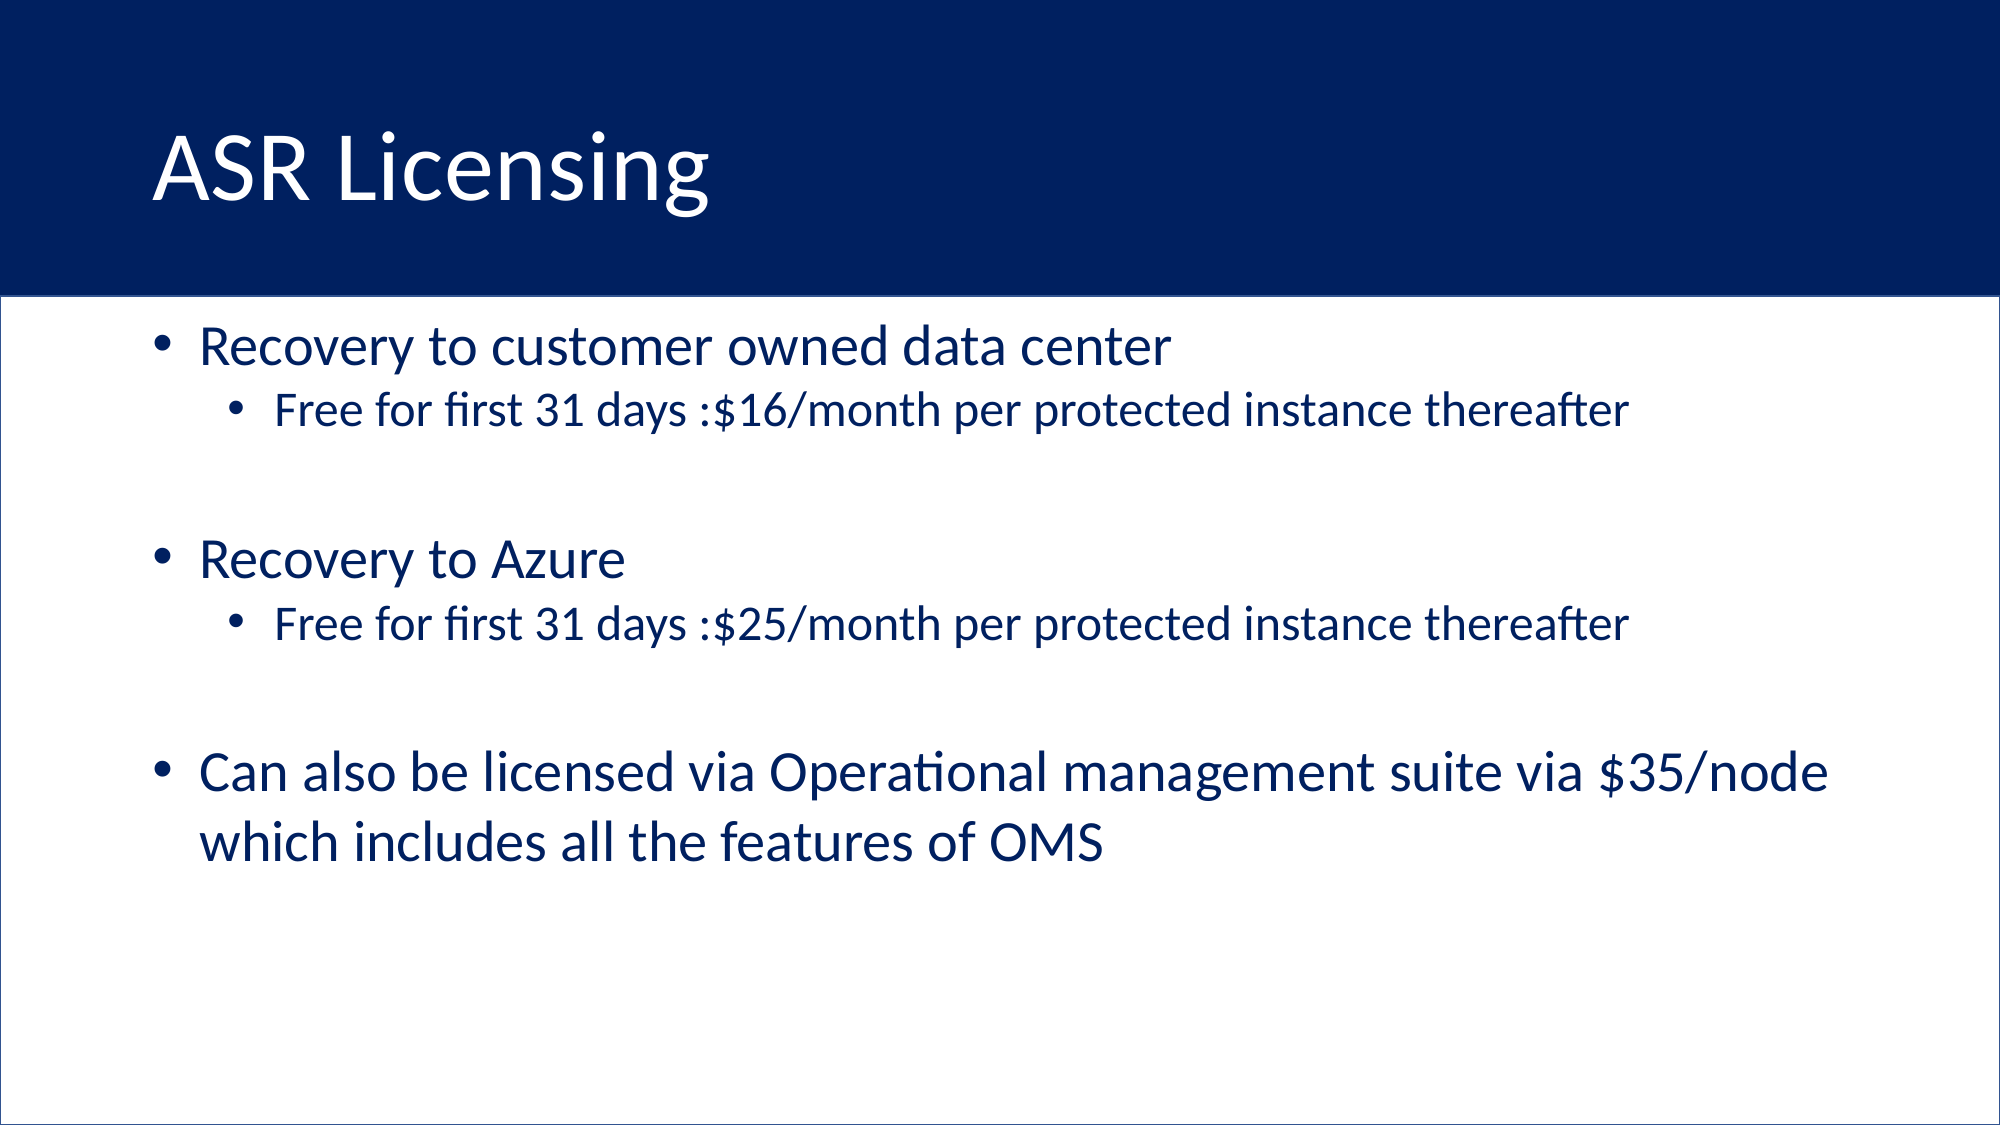

# ASR Licensing

Recovery to customer owned data center
Free for first 31 days :$16/month per protected instance thereafter

Recovery to Azure
Free for first 31 days :$25/month per protected instance thereafter

Can also be licensed via Operational management suite via $35/node which includes all the features of OMS